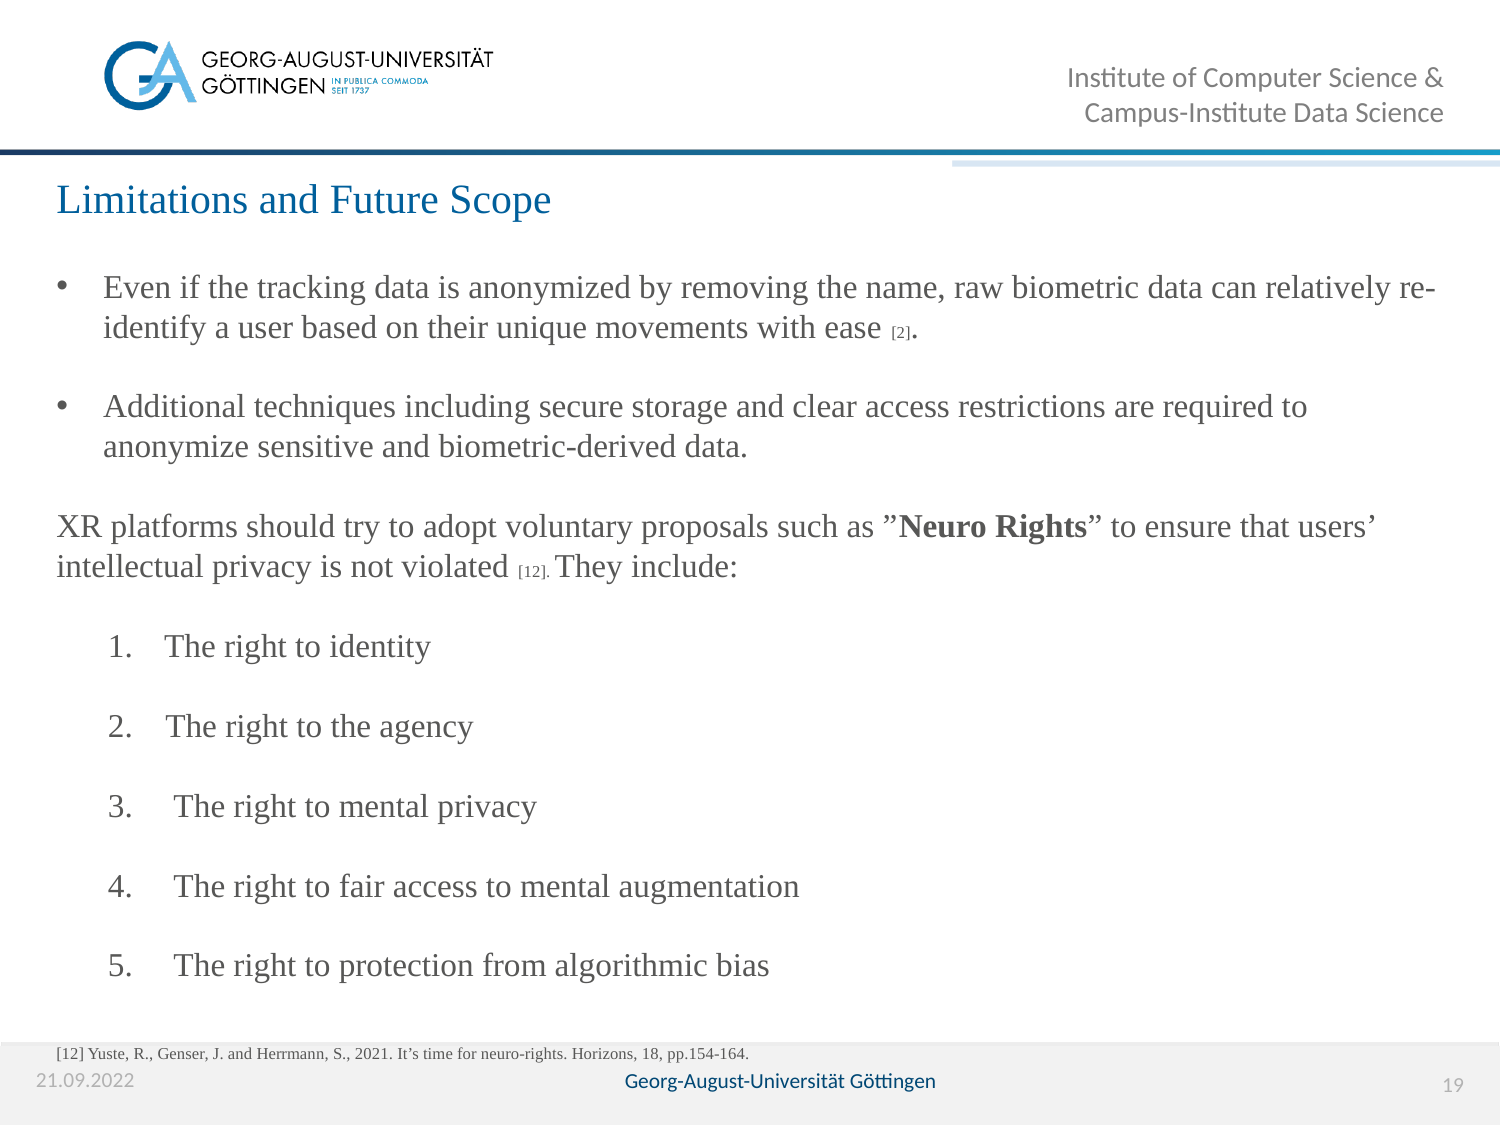

Institute of Computer Science & Campus-Institute Data Science
# Limitations and Future Scope

Even if the tracking data is anonymized by removing the name, raw biometric data can relatively re-identify a user based on their unique movements with ease [2].

Additional techniques including secure storage and clear access restrictions are required to anonymize sensitive and biometric-derived data.

XR platforms should try to adopt voluntary proposals such as ”Neuro Rights” to ensure that users’ intellectual privacy is not violated [12]. They include:

The right to identity

2.    The right to the agency

3.     The right to mental privacy

4.     The right to fair access to mental augmentation

5.     The right to protection from algorithmic bias

[12] Yuste, R., Genser, J. and Herrmann, S., 2021. It’s time for neuro-rights. Horizons, 18, pp.154-164.

21.09.2022
Georg-August-Universität Göttingen
19